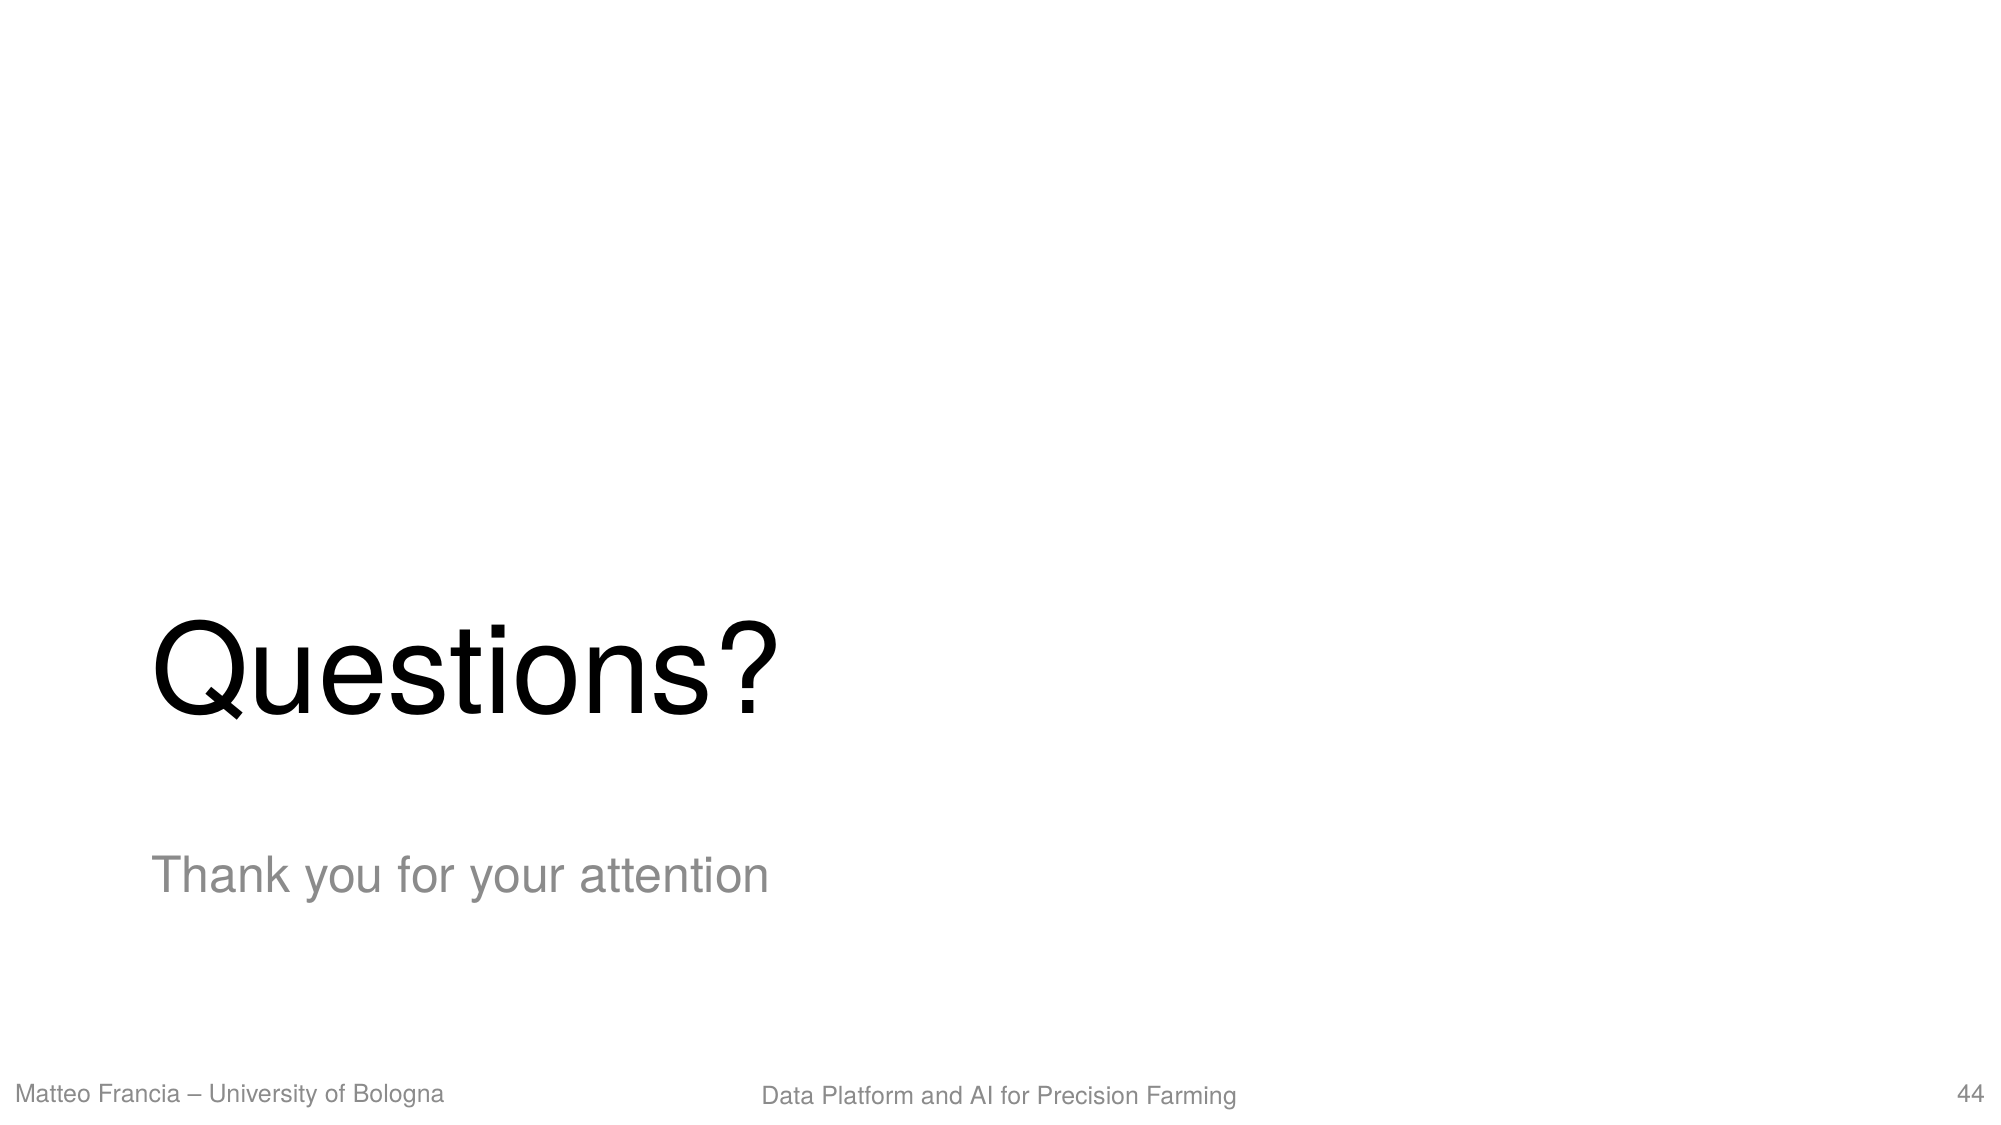

# Questions?
Thank you for your attention
44
Matteo Francia – University of Bologna